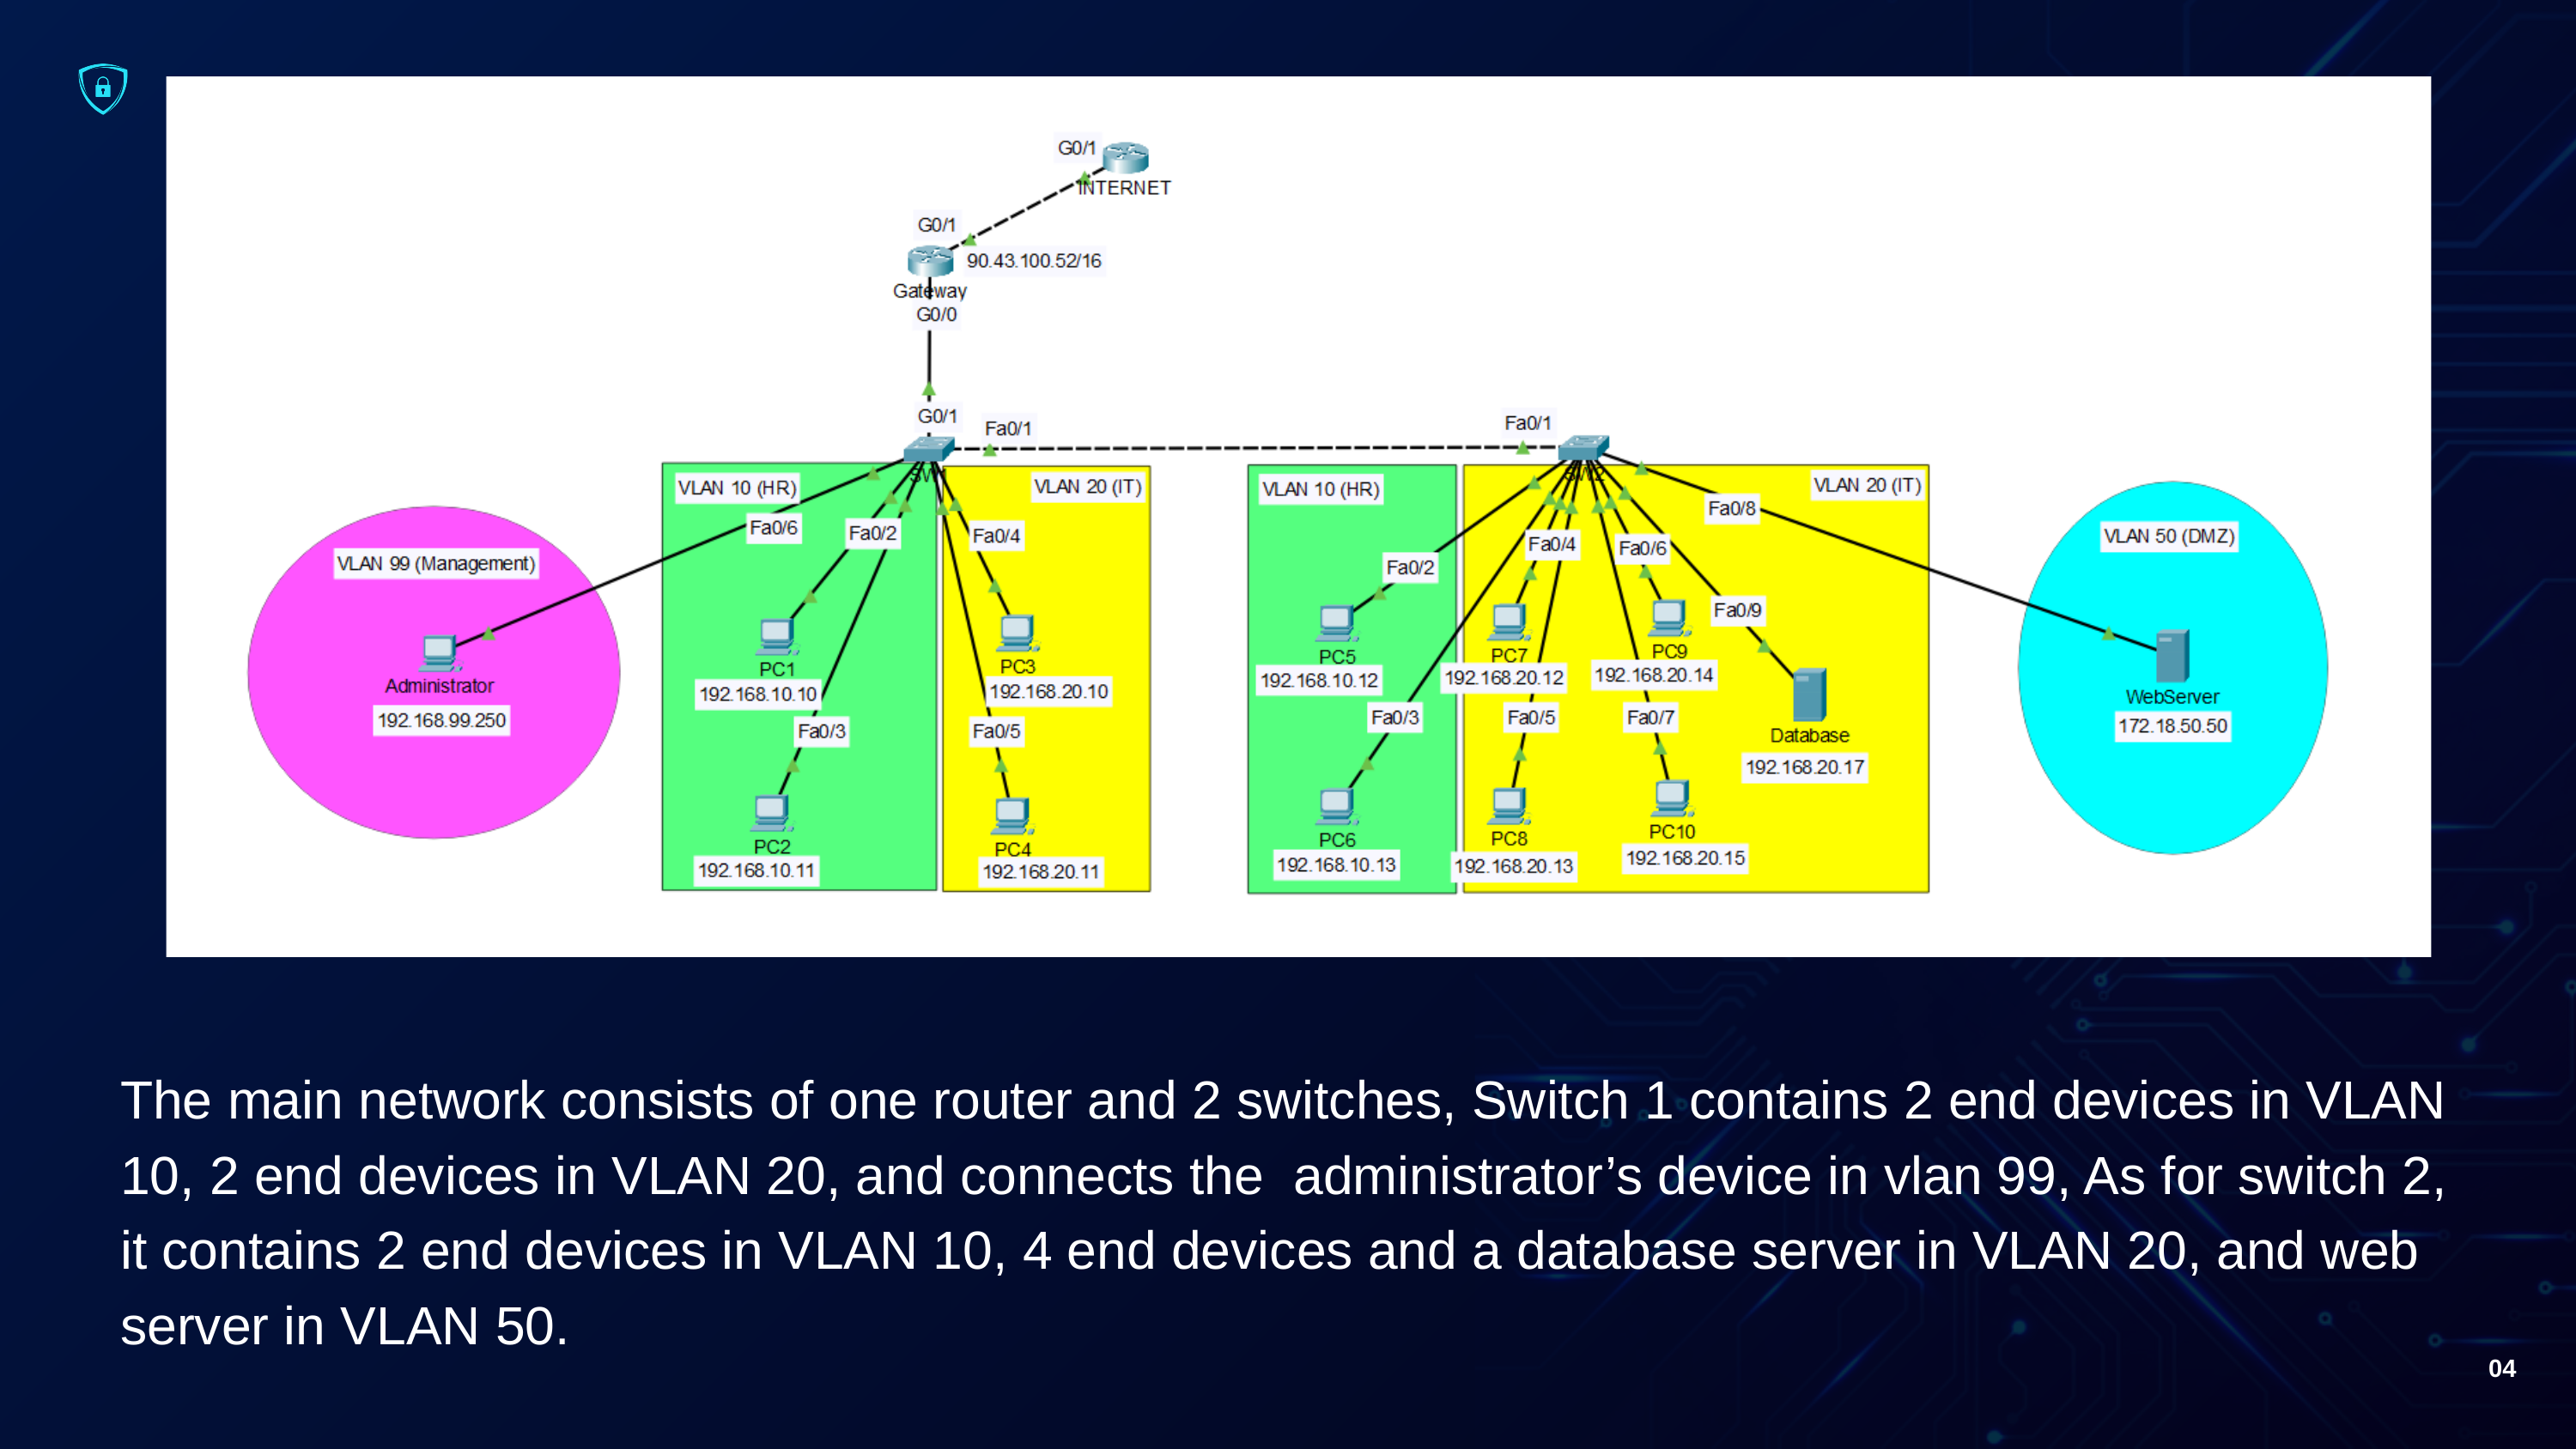

The main network consists of one router and 2 switches, Switch 1 contains 2 end devices in VLAN 10, 2 end devices in VLAN 20, and connects the  administrator’s device in vlan 99, As for switch 2, it contains 2 end devices in VLAN 10, 4 end devices and a database server in VLAN 20, and web server in VLAN 50.
04